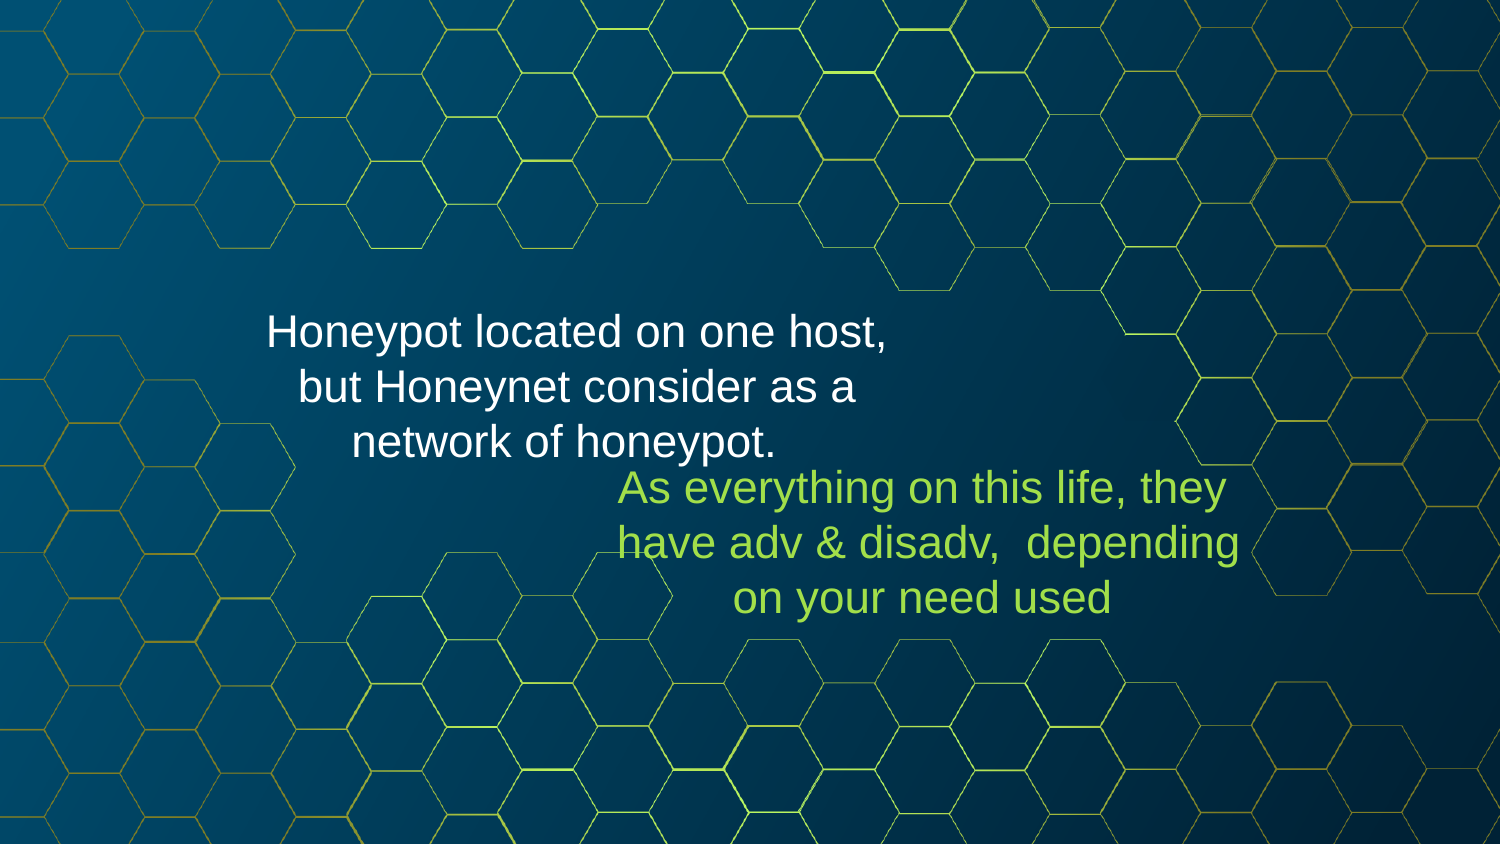

Honeypot located on one host, but Honeynet consider as a network of honeypot.
As everything on this life, they  have adv & disadv,  depending on your need used